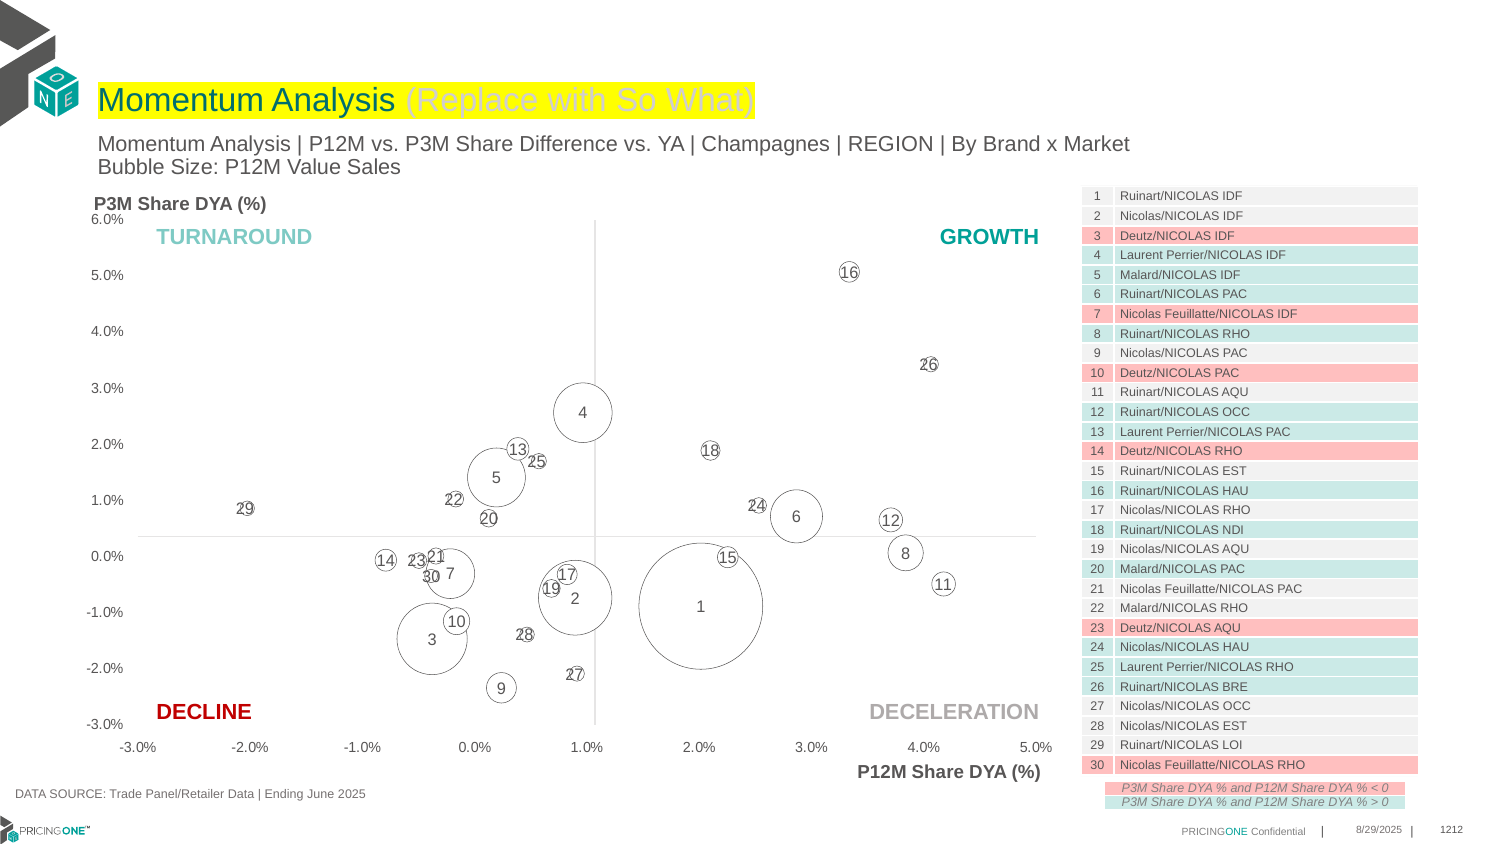

# Momentum Analysis (Replace with So What)
Momentum Analysis | P12M vs. P3M Share Difference vs. YA | Champagnes | REGION | By Brand x Market
Bubble Size: P12M Value Sales

| 1 | Ruinart/NICOLAS IDF |
| --- | --- |
| 2 | Nicolas/NICOLAS IDF |
| 3 | Deutz/NICOLAS IDF |
| 4 | Laurent Perrier/NICOLAS IDF |
| 5 | Malard/NICOLAS IDF |
| 6 | Ruinart/NICOLAS PAC |
| 7 | Nicolas Feuillatte/NICOLAS IDF |
| 8 | Ruinart/NICOLAS RHO |
| 9 | Nicolas/NICOLAS PAC |
| 10 | Deutz/NICOLAS PAC |
| 11 | Ruinart/NICOLAS AQU |
| 12 | Ruinart/NICOLAS OCC |
| 13 | Laurent Perrier/NICOLAS PAC |
| 14 | Deutz/NICOLAS RHO |
| 15 | Ruinart/NICOLAS EST |
| 16 | Ruinart/NICOLAS HAU |
| 17 | Nicolas/NICOLAS RHO |
| 18 | Ruinart/NICOLAS NDI |
| 19 | Nicolas/NICOLAS AQU |
| 20 | Malard/NICOLAS PAC |
| 21 | Nicolas Feuillatte/NICOLAS PAC |
| 22 | Malard/NICOLAS RHO |
| 23 | Deutz/NICOLAS AQU |
| 24 | Nicolas/NICOLAS HAU |
| 25 | Laurent Perrier/NICOLAS RHO |
| 26 | Ruinart/NICOLAS BRE |
| 27 | Nicolas/NICOLAS OCC |
| 28 | Nicolas/NICOLAS EST |
| 29 | Ruinart/NICOLAS LOI |
| 30 | Nicolas Feuillatte/NICOLAS RHO |
P3M Share DYA (%)

### Chart

| Category | P3M Value Share |
|---|---|
TURNAROUND
GROWTH
DECLINE
DECELERATION
P12M Share DYA (%)
DATA SOURCE: Trade Panel/Retailer Data | Ending June 2025
| P3M Share DYA % and P12M Share DYA % < 0 |
| --- |
| P3M Share DYA % and P12M Share DYA % > 0 |

8/29/2025
1212